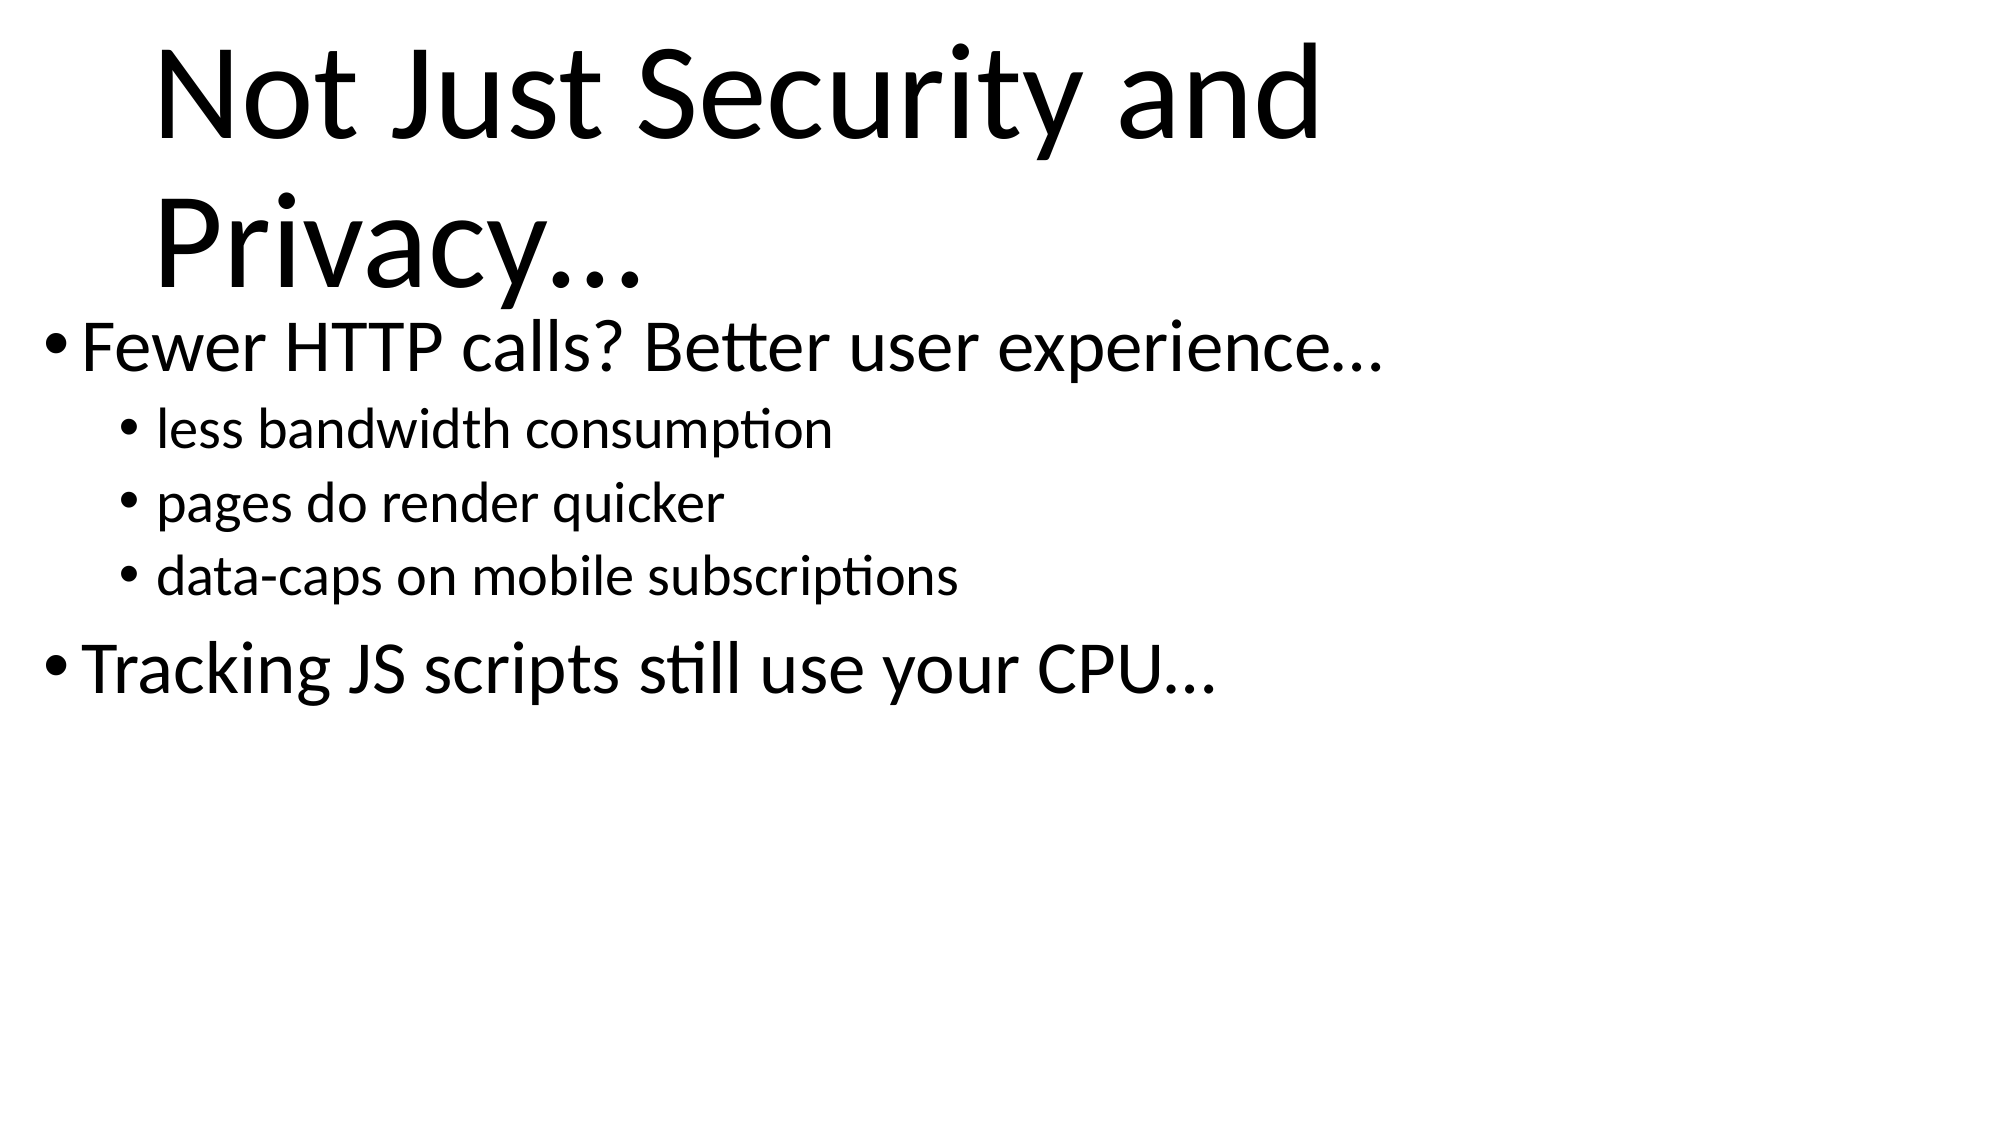

# Not Just Security and Privacy…
Fewer HTTP calls? Better user experience…
less bandwidth consumption
pages do render quicker
data-caps on mobile subscriptions
Tracking JS scripts still use your CPU…